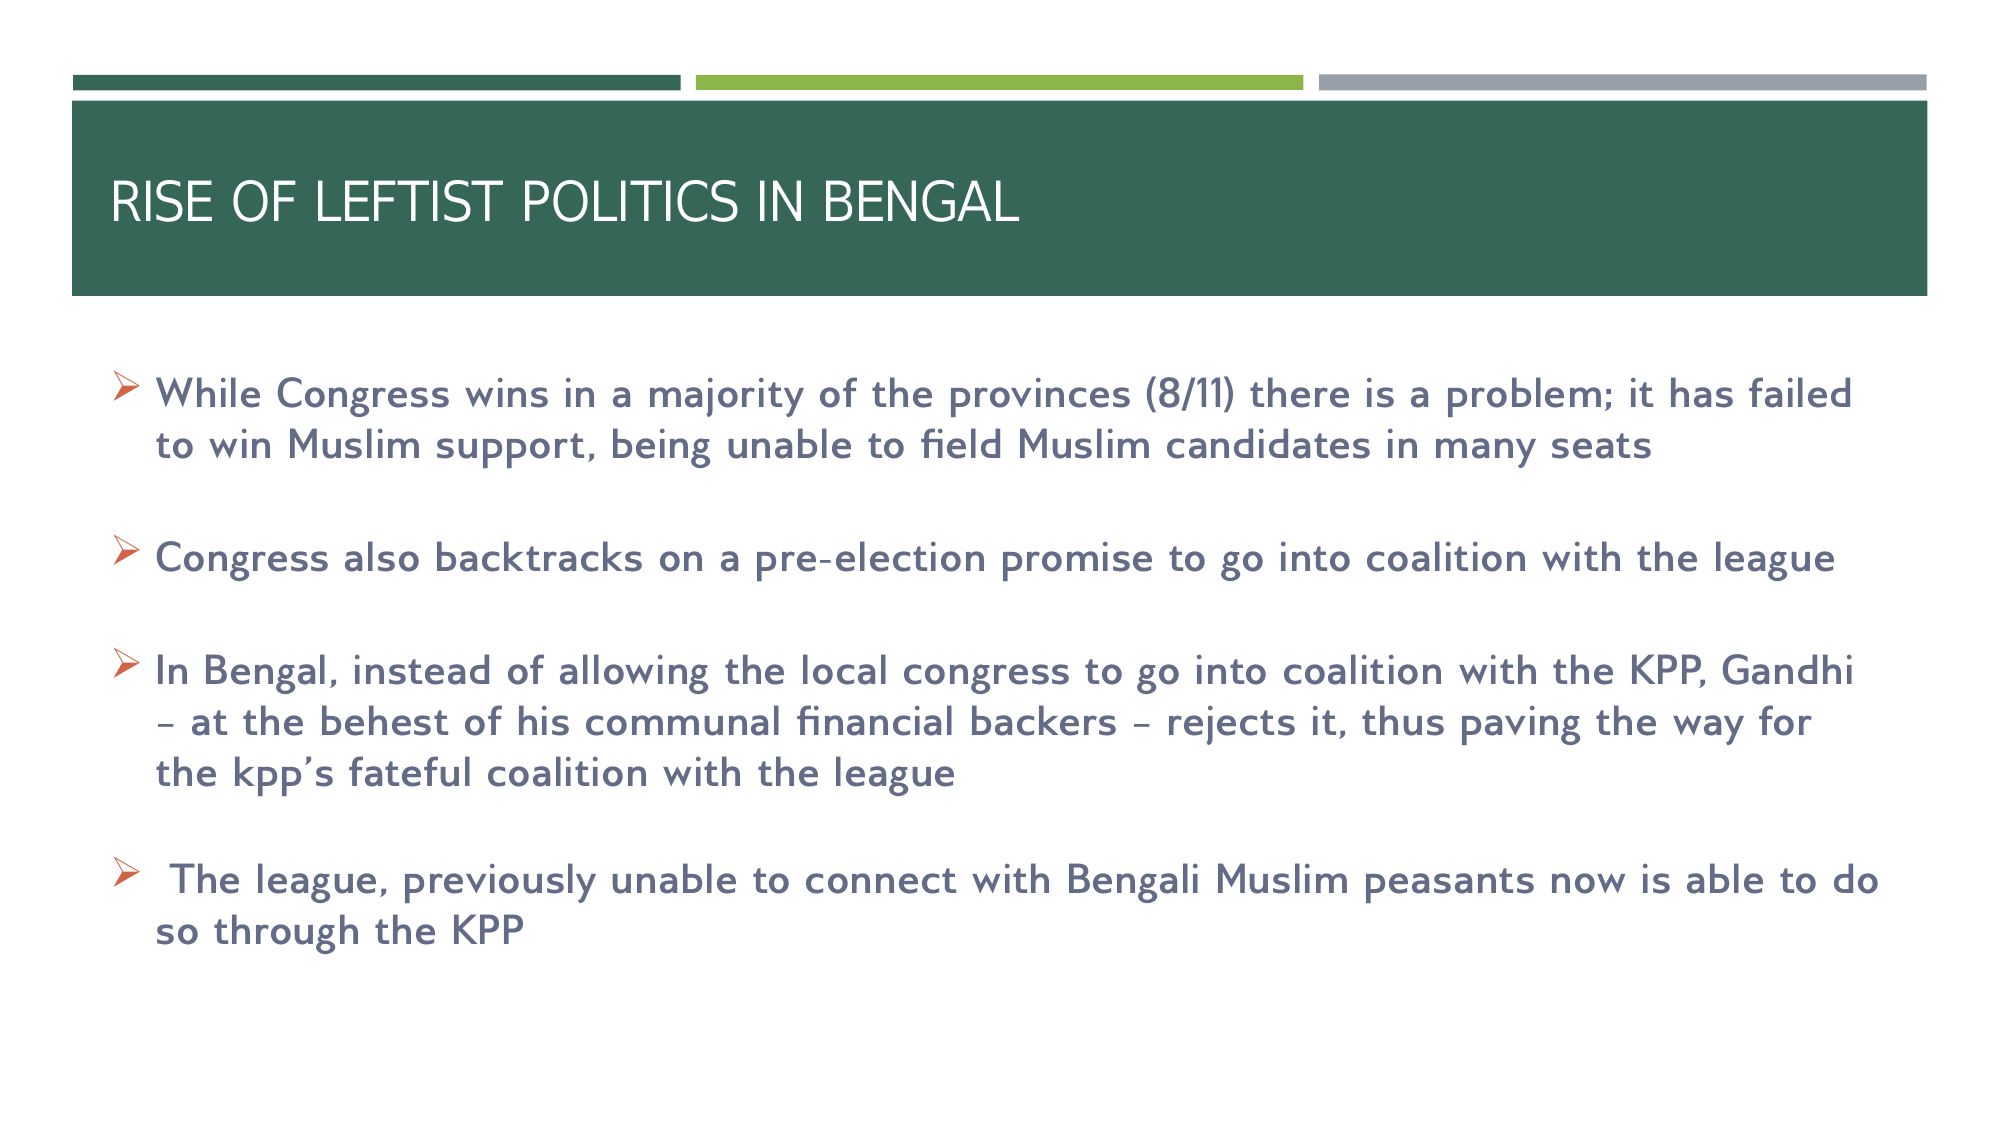

# RISE OF LEFTIST POLITICS IN BENGAL
While Congress wins in a majority of the provinces (8/11) there is a problem; it has failed to win Muslim support, being unable to field Muslim candidates in many seats

Congress also backtracks on a pre-election promise to go into coalition with the league

In Bengal, instead of allowing the local congress to go into coalition with the KPP, Gandhi – at the behest of his communal financial backers – rejects it, thus paving the way for the kpp’s fateful coalition with the league
 The league, previously unable to connect with Bengali Muslim peasants now is able to do so through the KPP